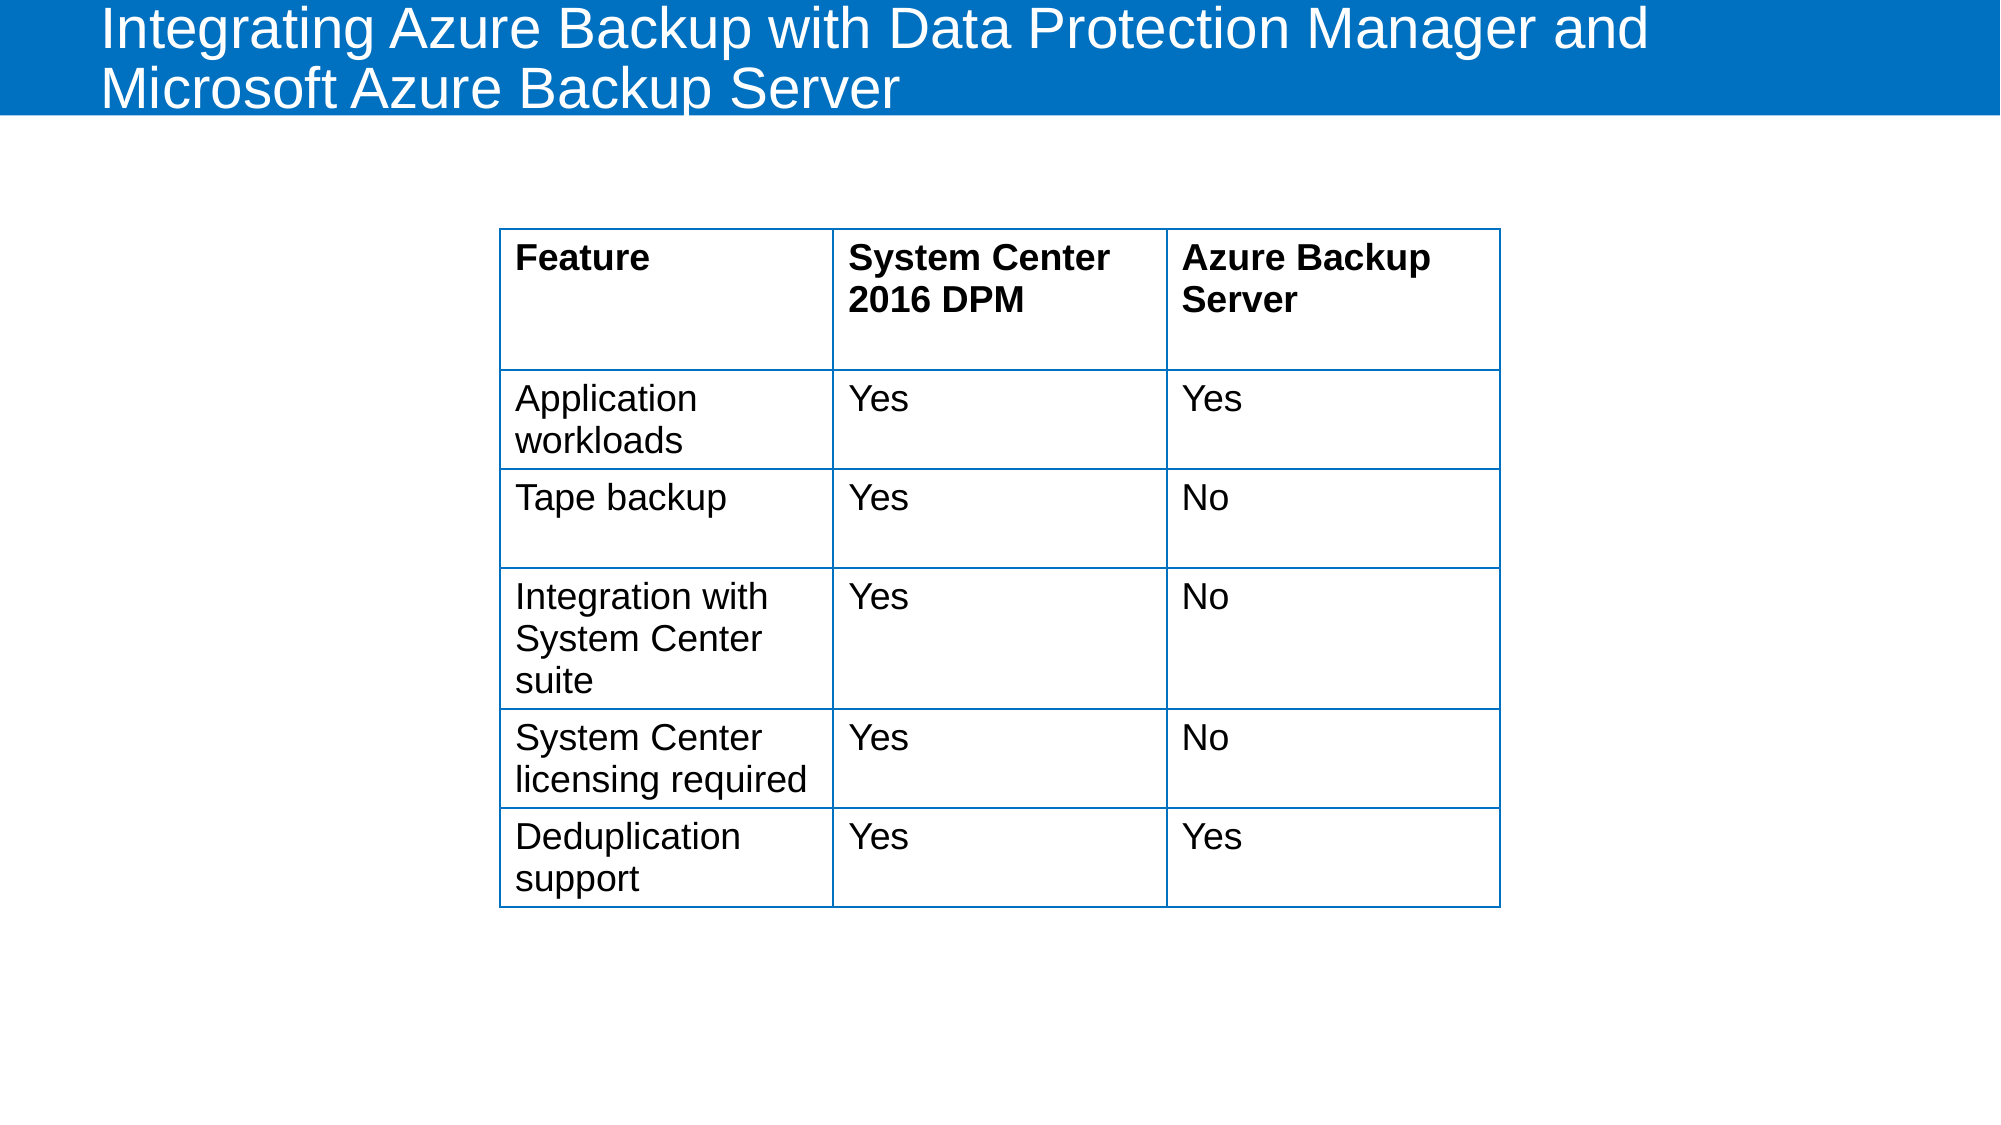

# Integrating Azure Backup with Data Protection Manager and Microsoft Azure Backup Server
| Feature | System Center 2016 DPM | Azure Backup Server |
| --- | --- | --- |
| Application workloads | Yes | Yes |
| Tape backup | Yes | No |
| Integration with System Center suite | Yes | No |
| System Center licensing required | Yes | No |
| Deduplication support | Yes | Yes |